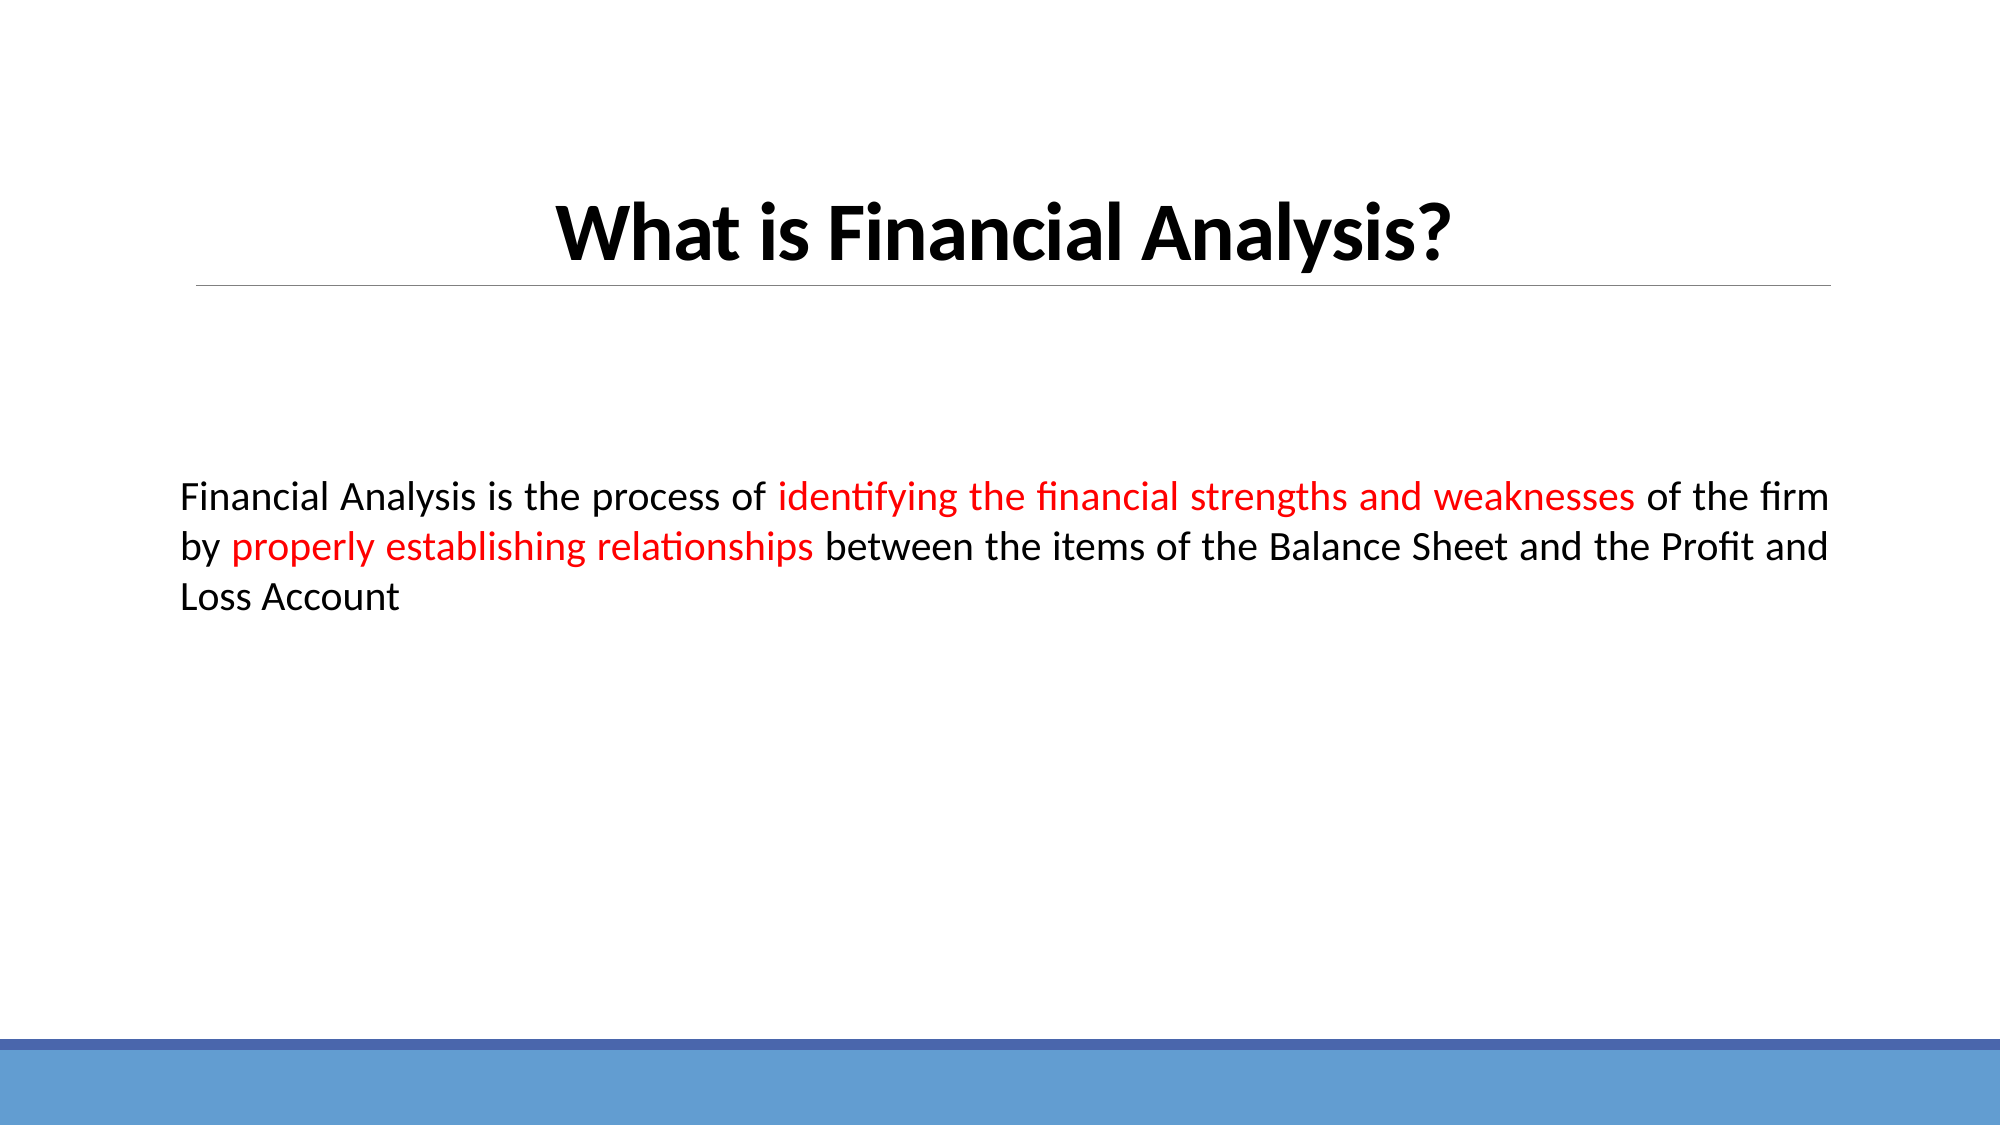

# What is Financial Analysis?

Financial Analysis is the process of identifying the financial strengths and weaknesses of the firm by properly establishing relationships between the items of the Balance Sheet and the Profit and Loss Account